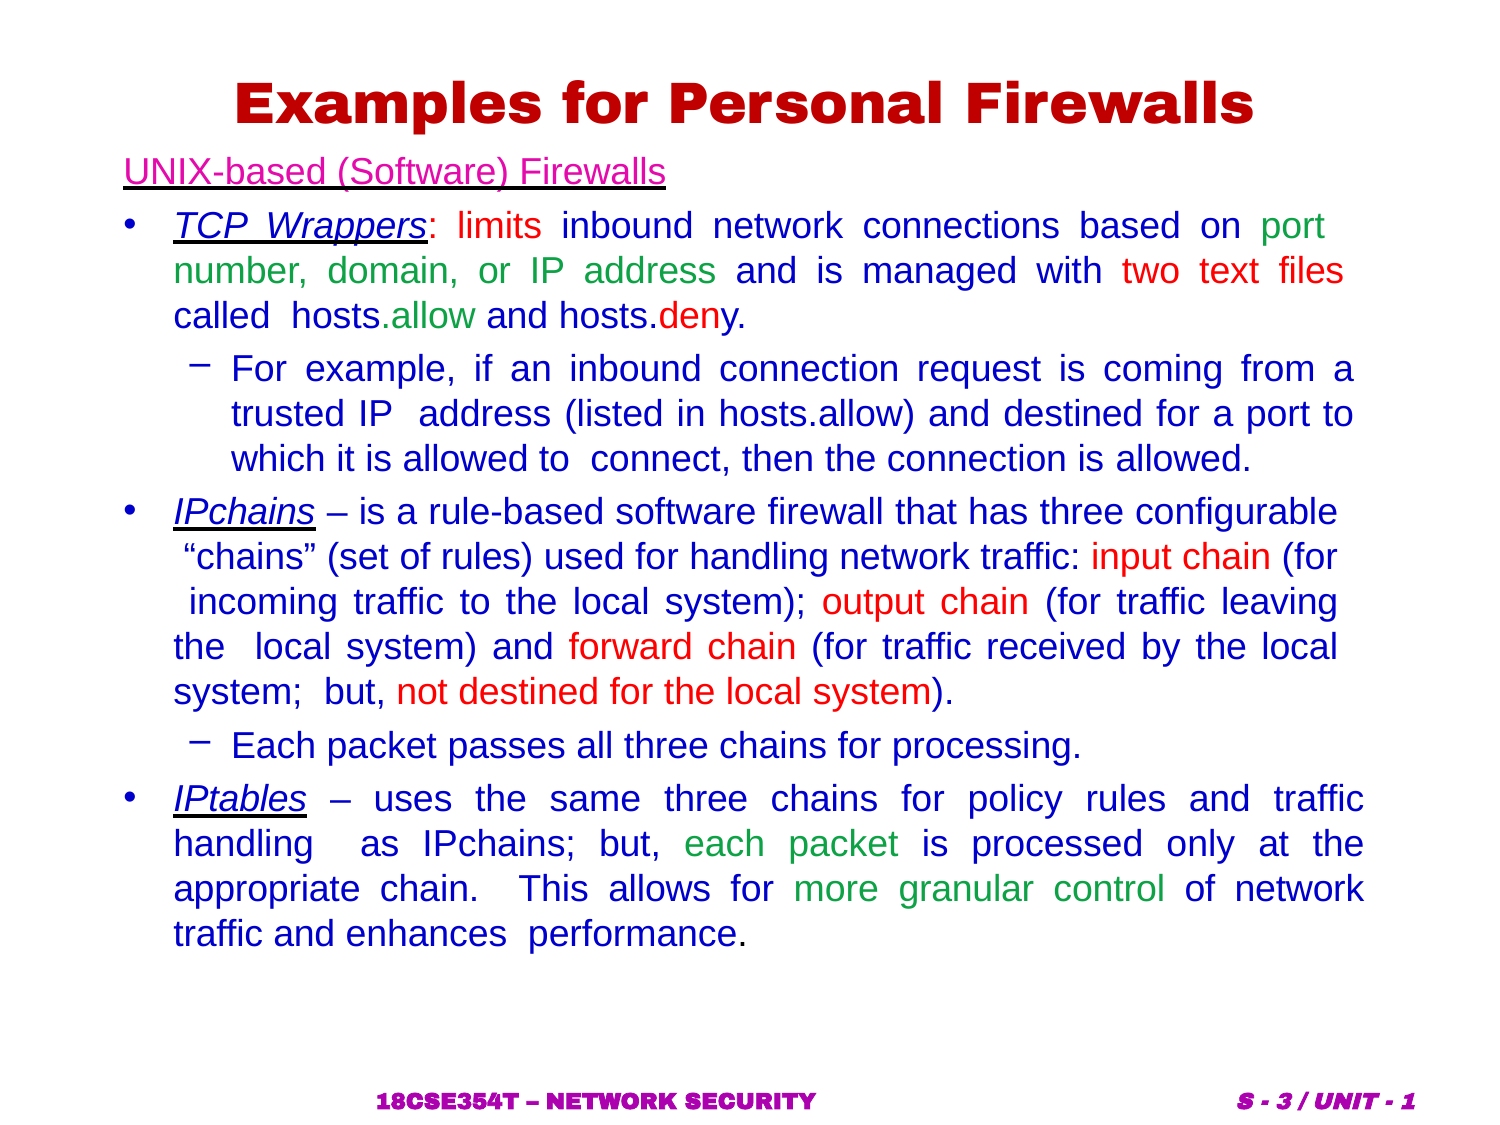

# Examples for Personal Firewalls
UNIX-based (Software) Firewalls
TCP Wrappers: limits inbound network connections based on port  number, domain, or IP address and is managed with two text files called  hosts.allow and hosts.deny.
For example, if an inbound connection request is coming from a trusted IP  address (listed in hosts.allow) and destined for a port to which it is allowed to  connect, then the connection is allowed.
IPchains – is a rule-based software firewall that has three configurable  “chains” (set of rules) used for handling network traffic: input chain (for  incoming traffic to the local system); output chain (for traffic leaving the  local system) and forward chain (for traffic received by the local system;  but, not destined for the local system).
Each packet passes all three chains for processing.
IPtables – uses the same three chains for policy rules and traffic handling  as IPchains; but, each packet is processed only at the appropriate chain.  This allows for more granular control of network traffic and enhances  performance.
                                18CSE354T – NETWORK SECURITY                                                      S - 3 / UNIT - 1